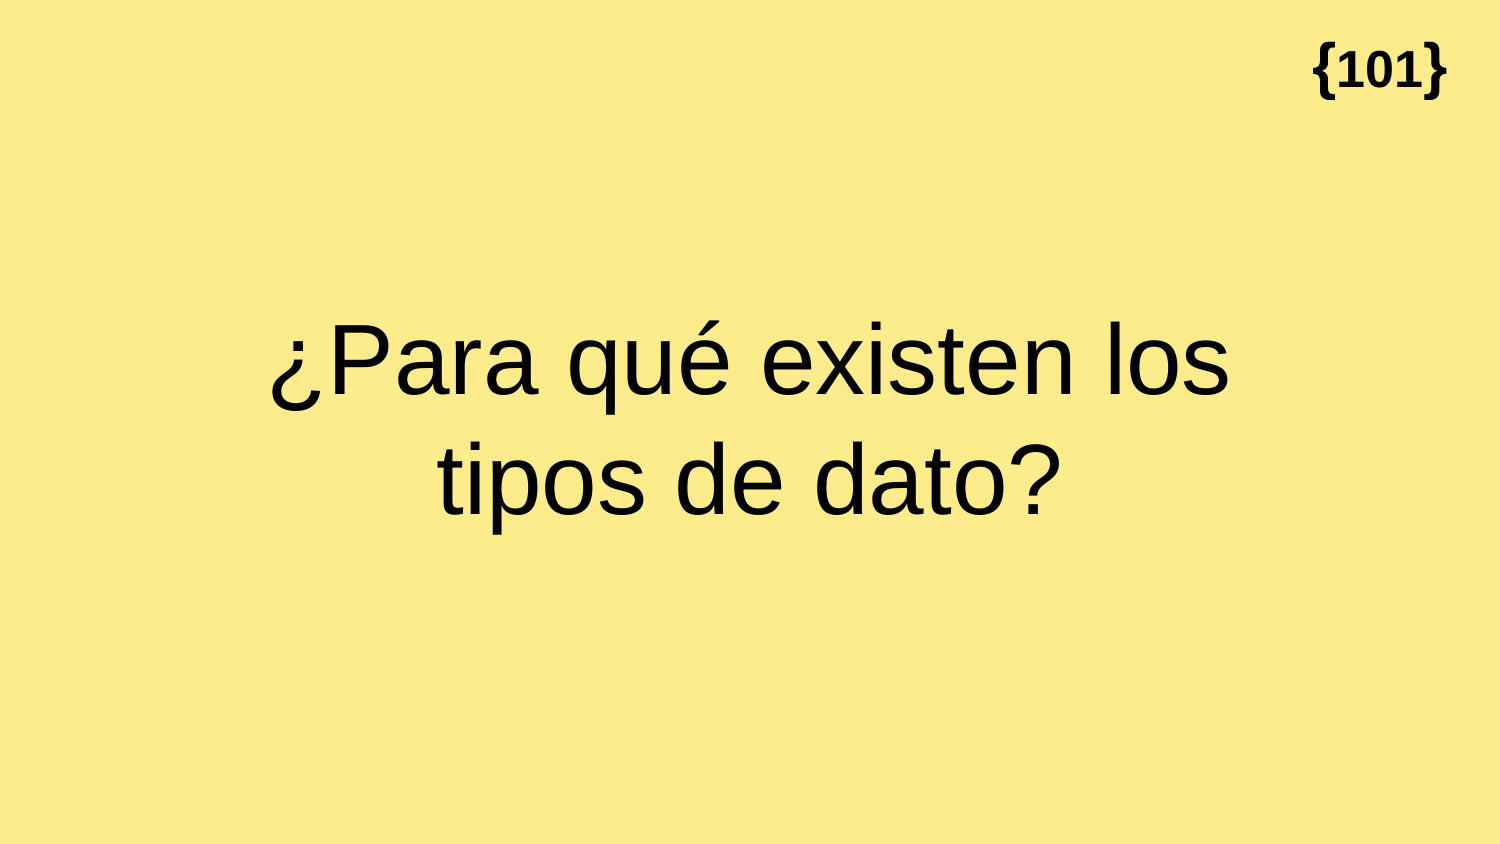

# {101}
¿Para qué existen los tipos de dato?